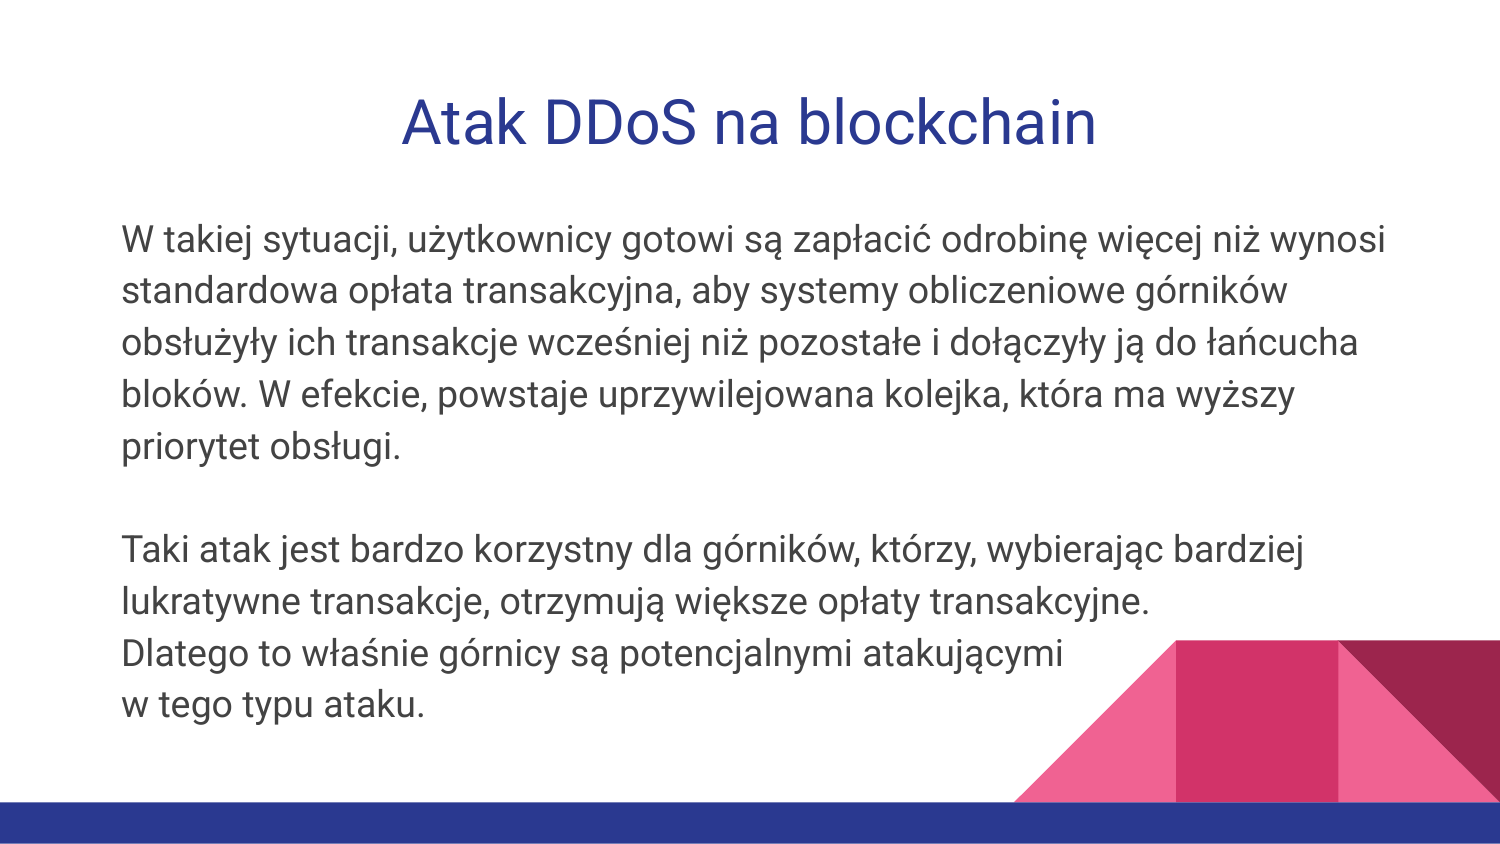

# Atak DDoS na blockchain
W takiej sytuacji, użytkownicy gotowi są zapłacić odrobinę więcej niż wynosi standardowa opłata transakcyjna, aby systemy obliczeniowe górników obsłużyły ich transakcje wcześniej niż pozostałe i dołączyły ją do łańcucha bloków. W efekcie, powstaje uprzywilejowana kolejka, która ma wyższy priorytet obsługi.
Taki atak jest bardzo korzystny dla górników, którzy, wybierając bardziej lukratywne transakcje, otrzymują większe opłaty transakcyjne.
Dlatego to właśnie górnicy są potencjalnymi atakującymi
w tego typu ataku.